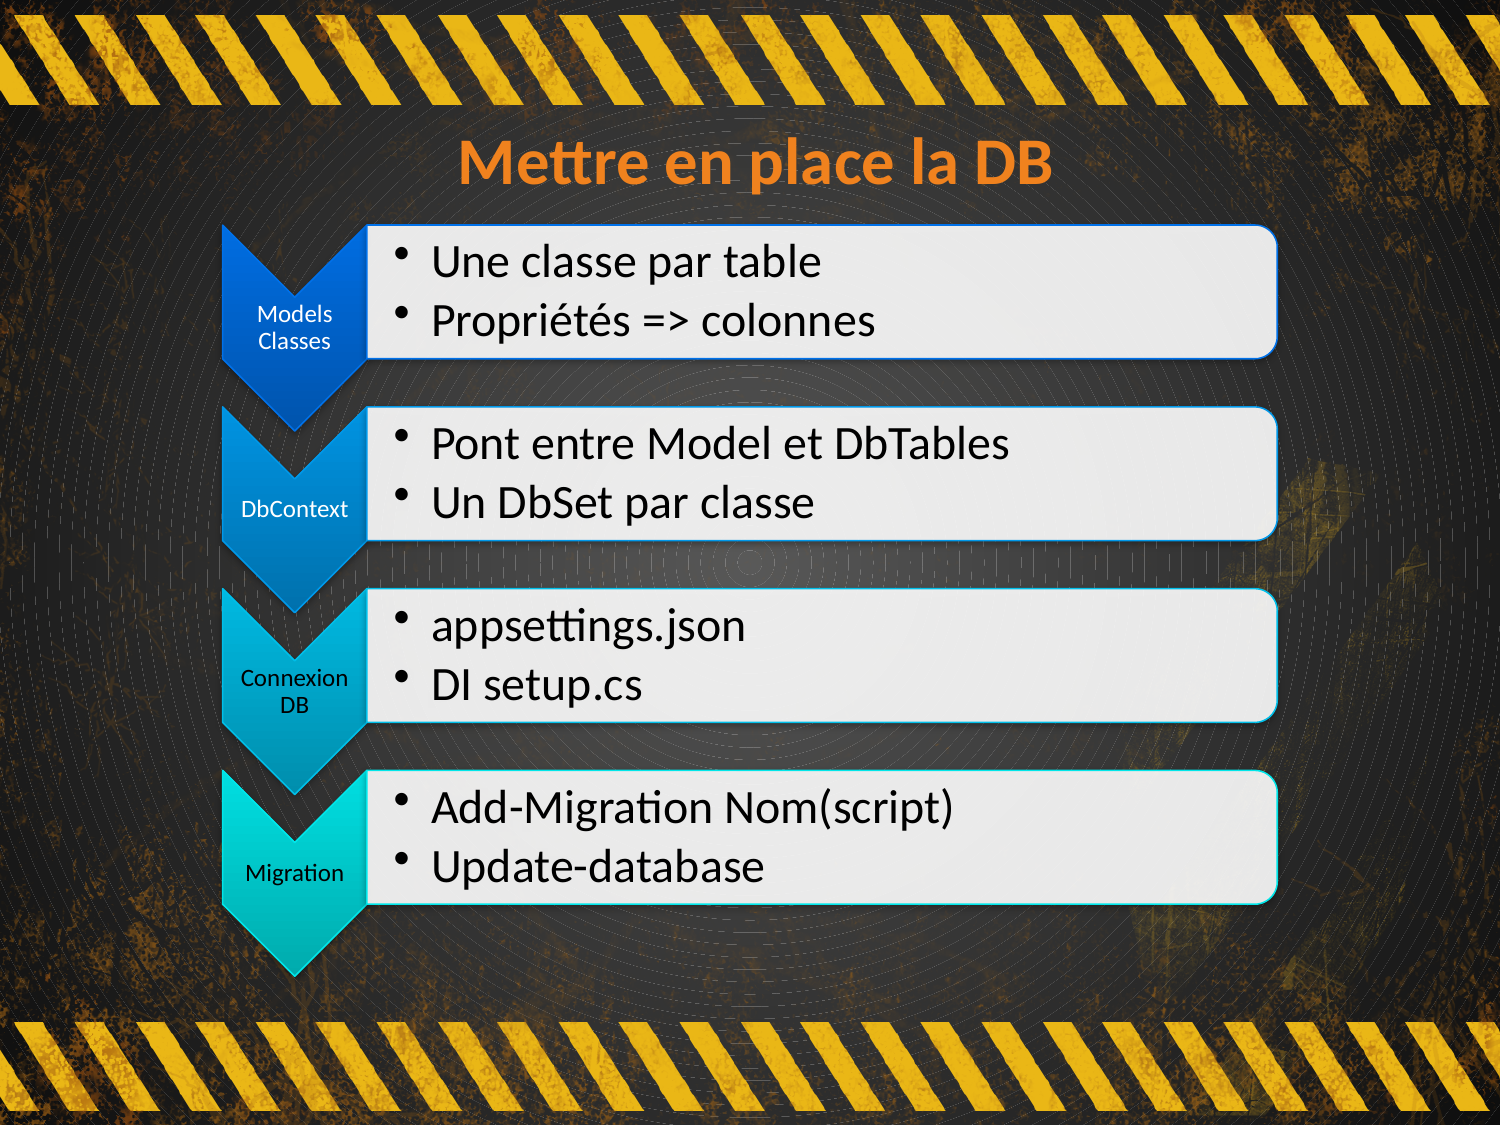

# Mettre en place la DB
Models Classes
Une classe par table
Propriétés => colonnes
DbContext
Pont entre Model et DbTables
Un DbSet par classe
Connexion DB
appsettings.json
DI setup.cs
Migration
Add-Migration Nom(script)
Update-database